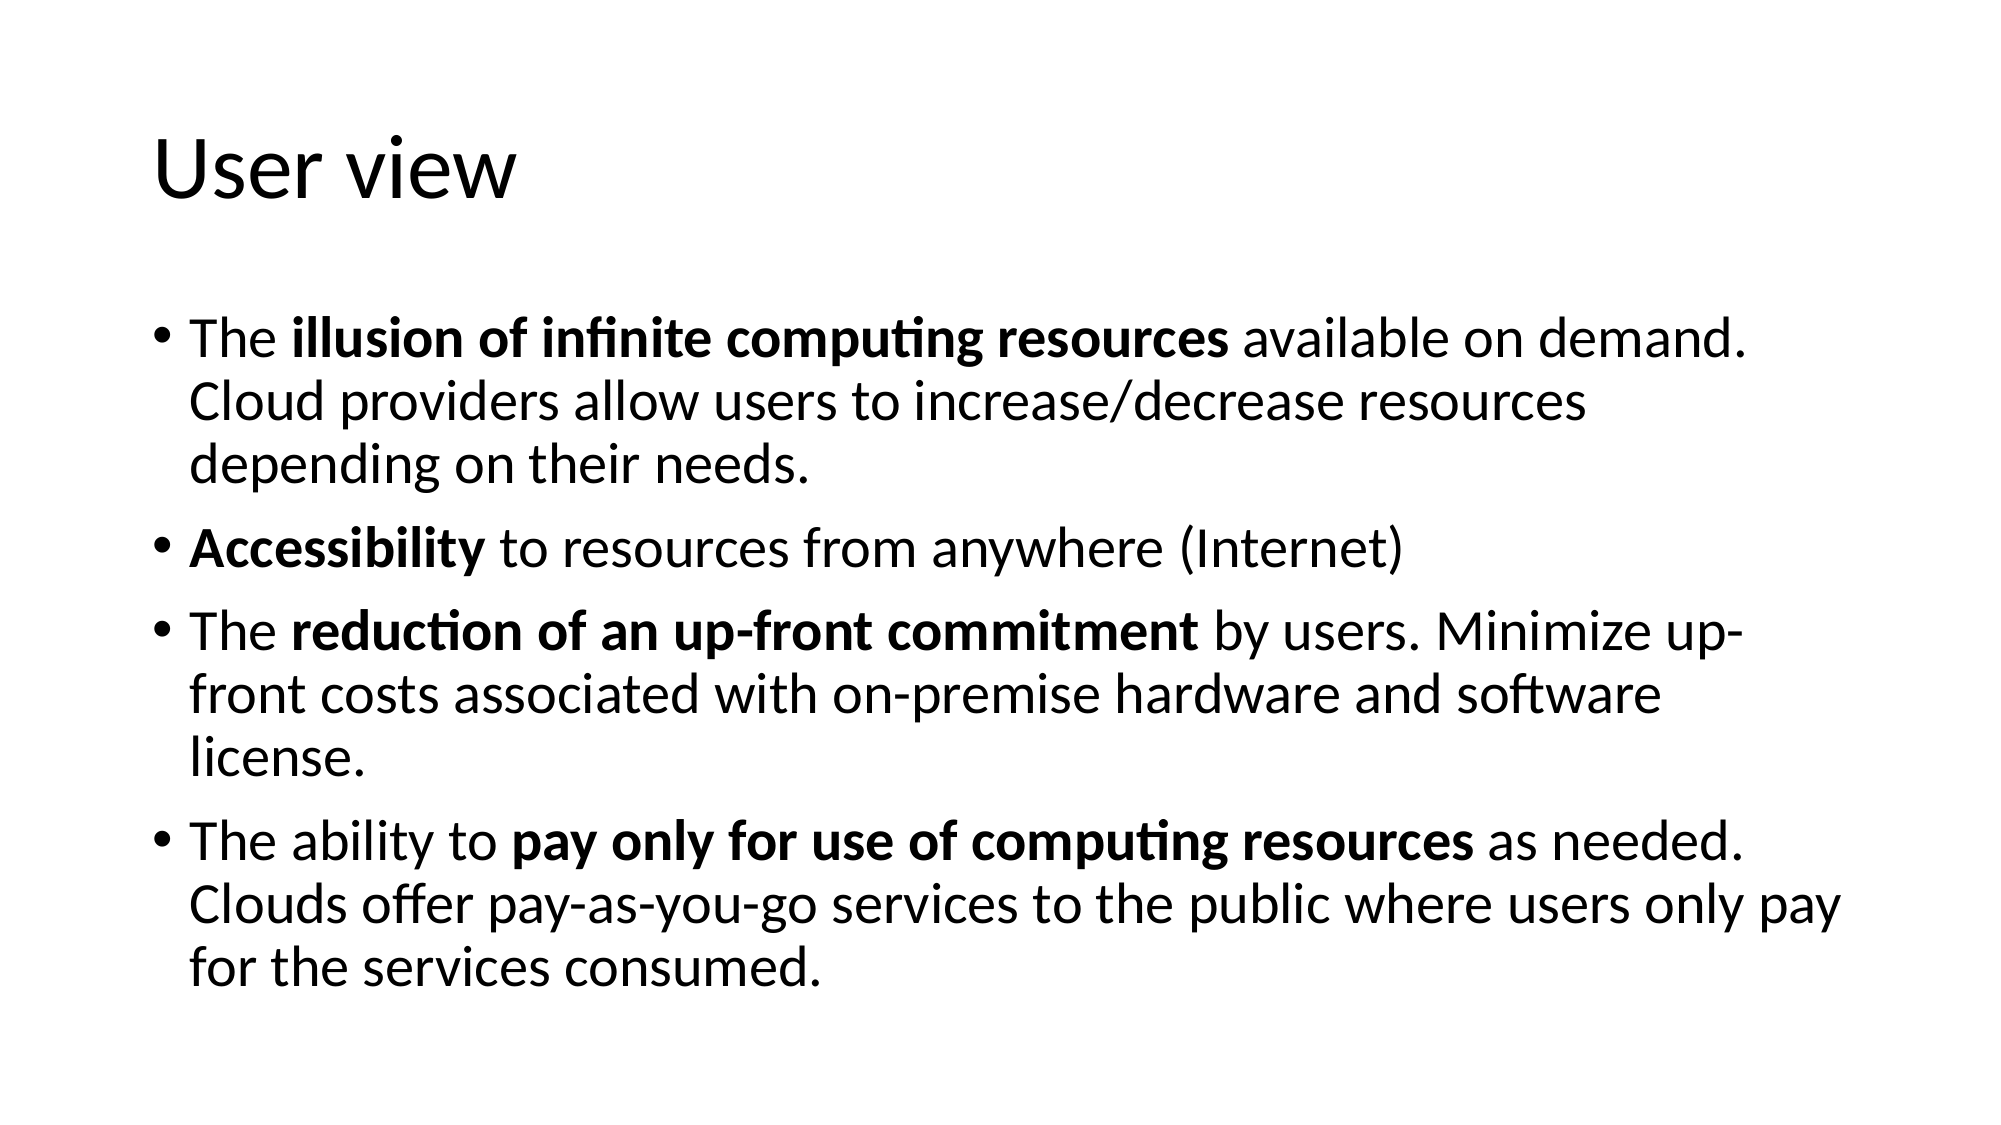

# User view
The illusion of infinite computing resources available on demand. Cloud providers allow users to increase/decrease resources depending on their needs.
Accessibility to resources from anywhere (Internet)
The reduction of an up-front commitment by users. Minimize up-front costs associated with on-premise hardware and software license.
The ability to pay only for use of computing resources as needed. Clouds offer pay-as-you-go services to the public where users only pay for the services consumed.